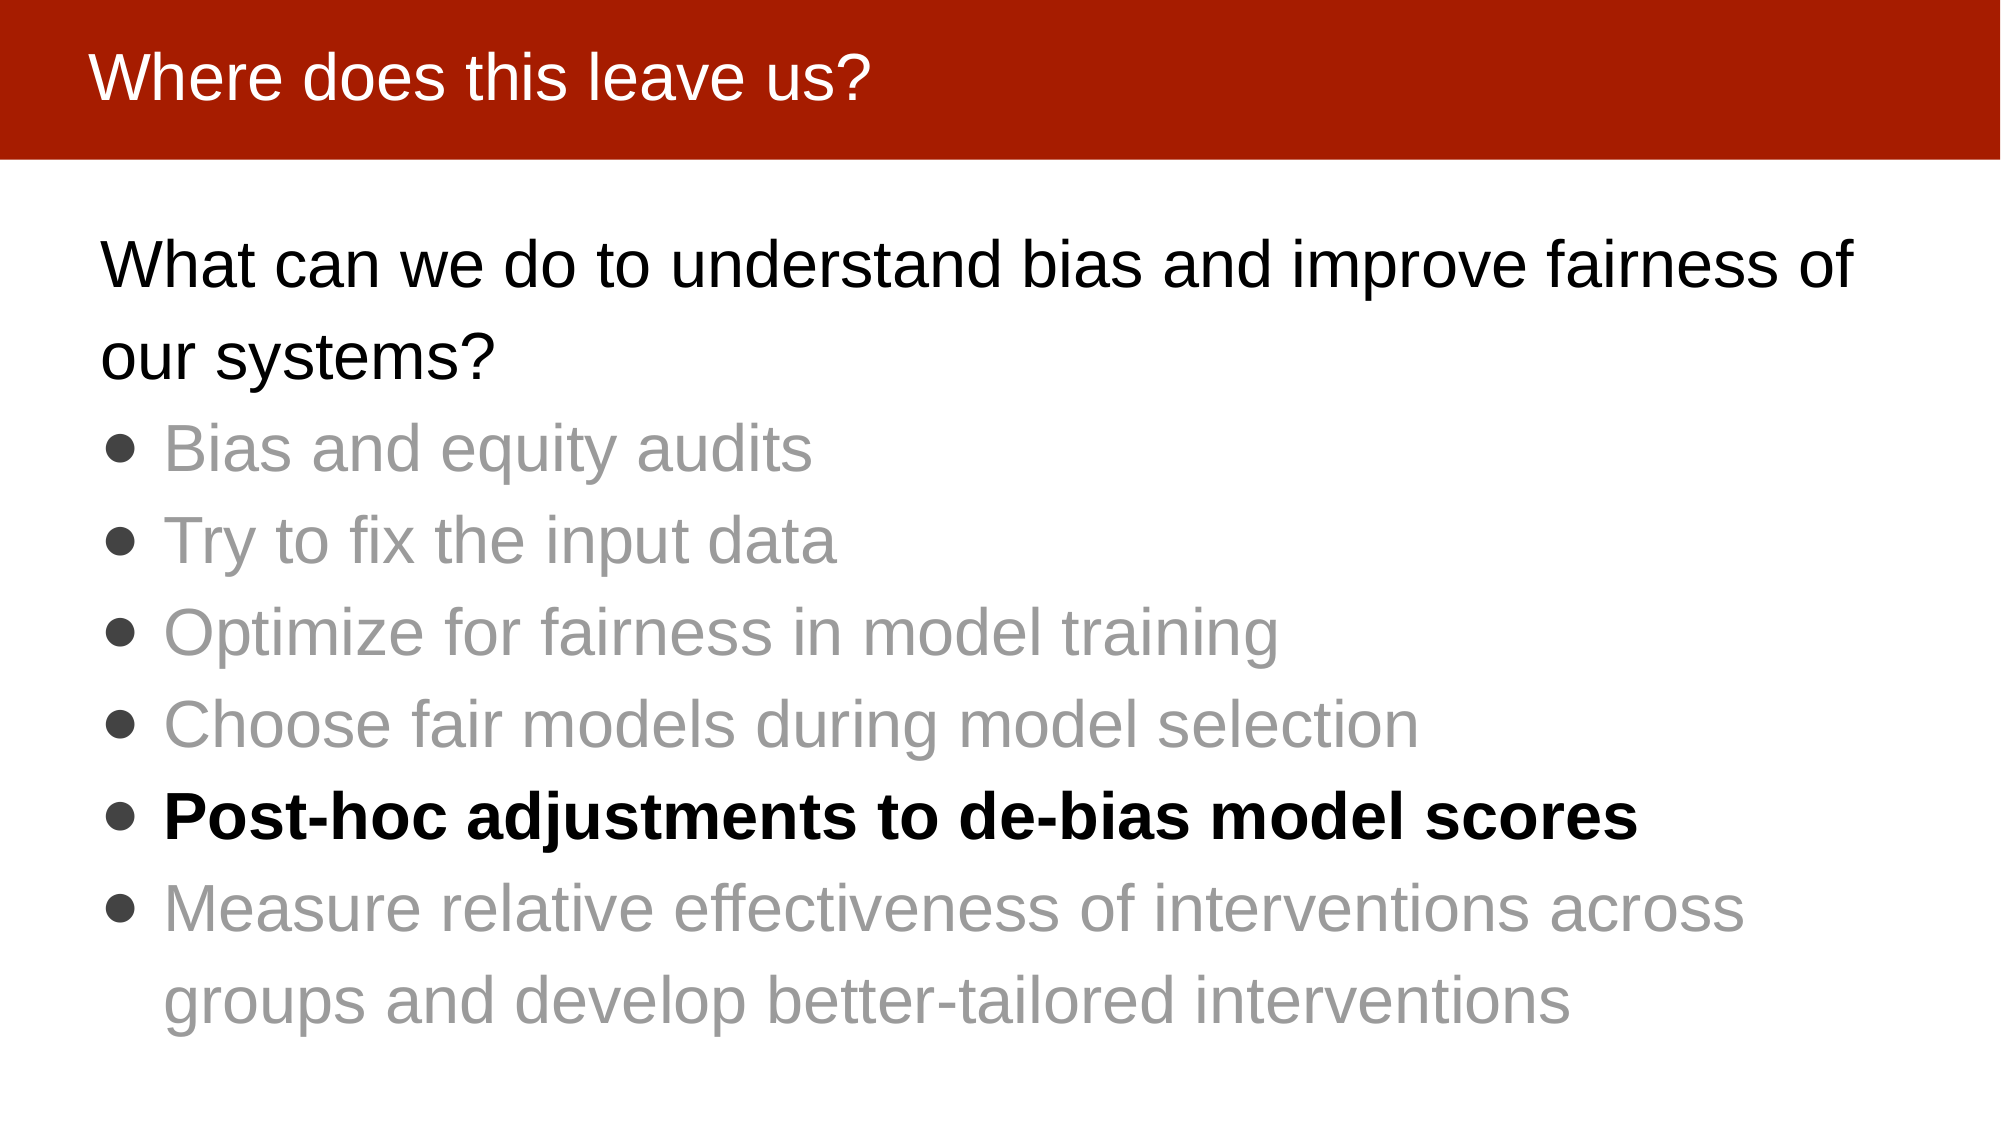

# Where does this leave us?
What can we do to understand bias and improve fairness of our systems?
Bias and equity audits
Try to fix the input data
Optimize for fairness in model training
Choose fair models during model selection
Post-hoc adjustments to de-bias model scores
Measure relative effectiveness of interventions across groups and develop better-tailored interventions